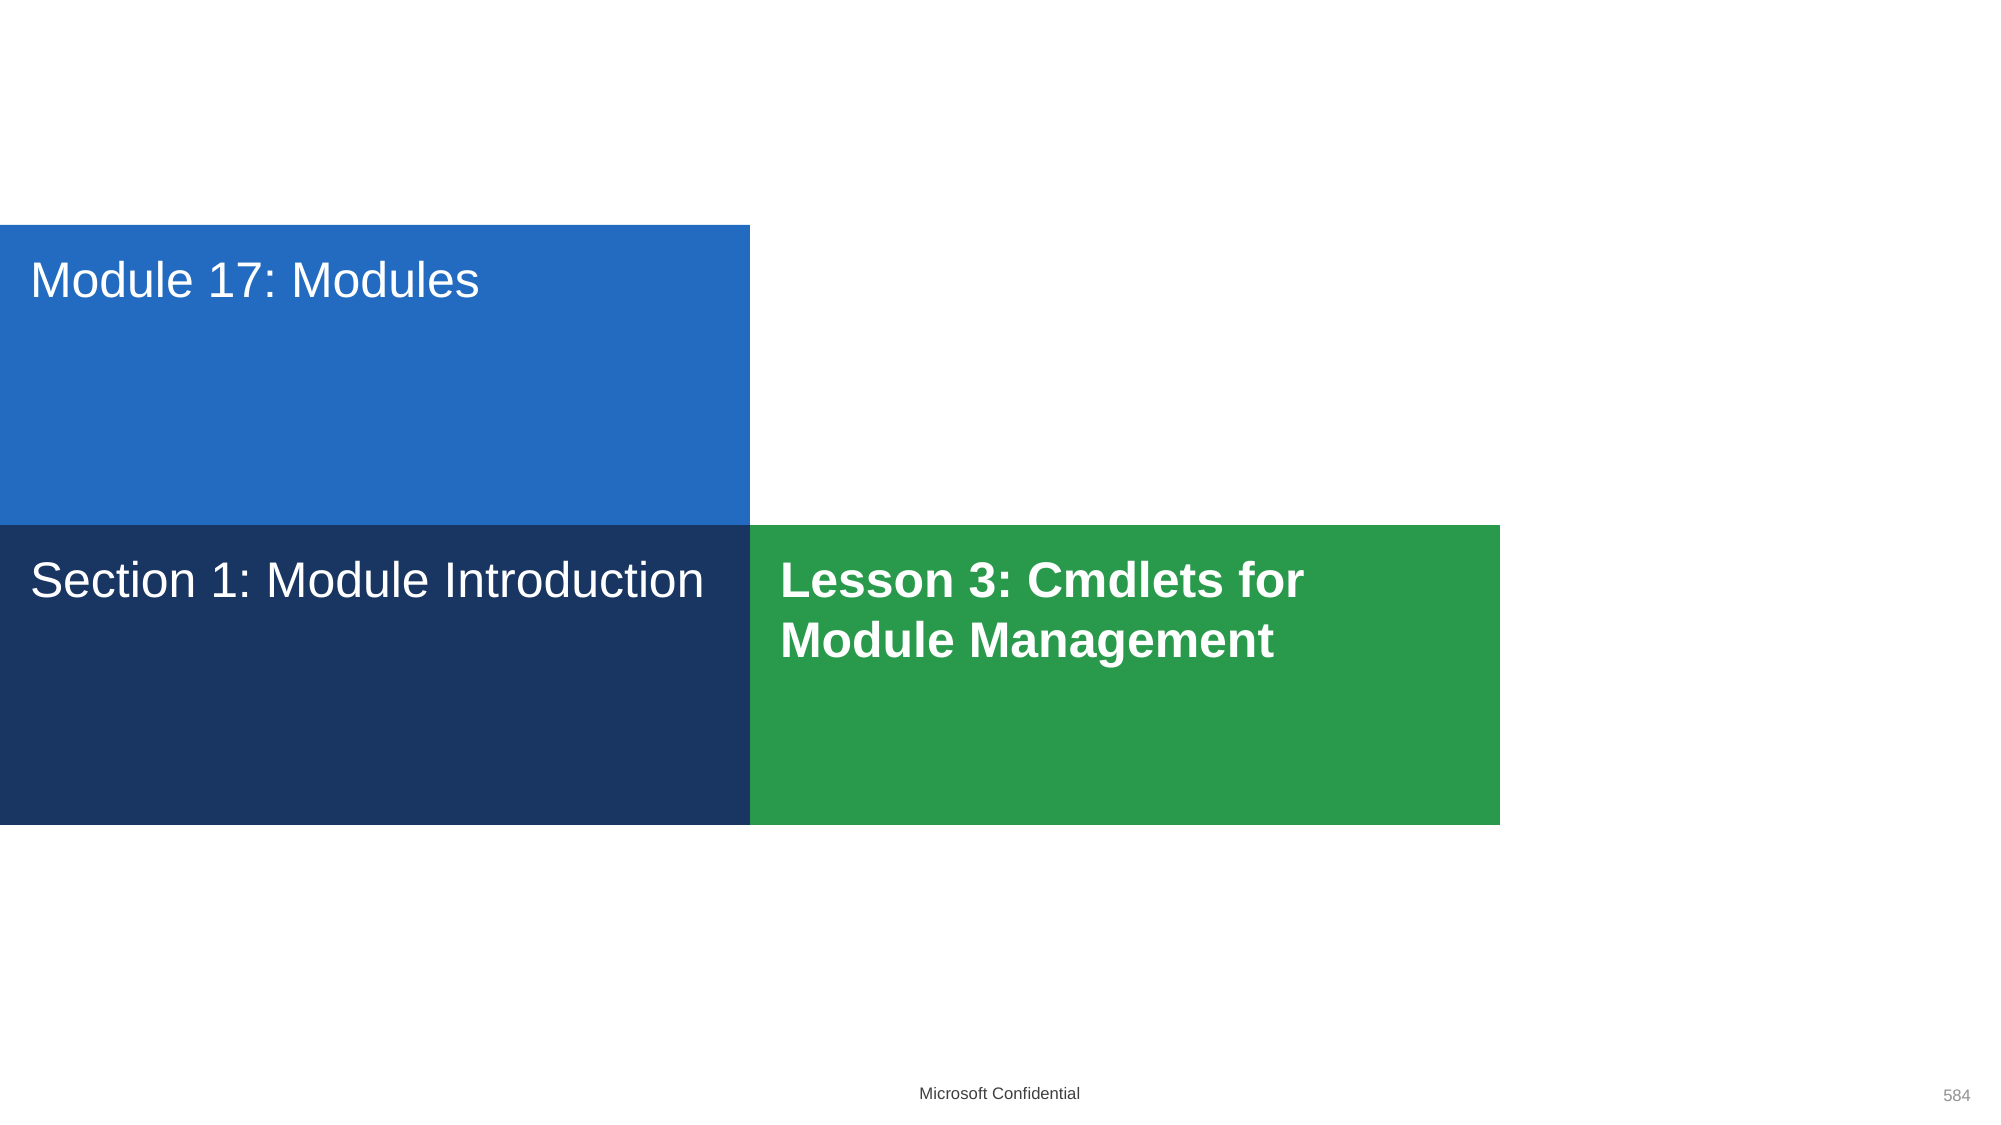

# Module 17: Modules
Section 1: Module Introduction
Lesson 3: Cmdlets for Module Management
584